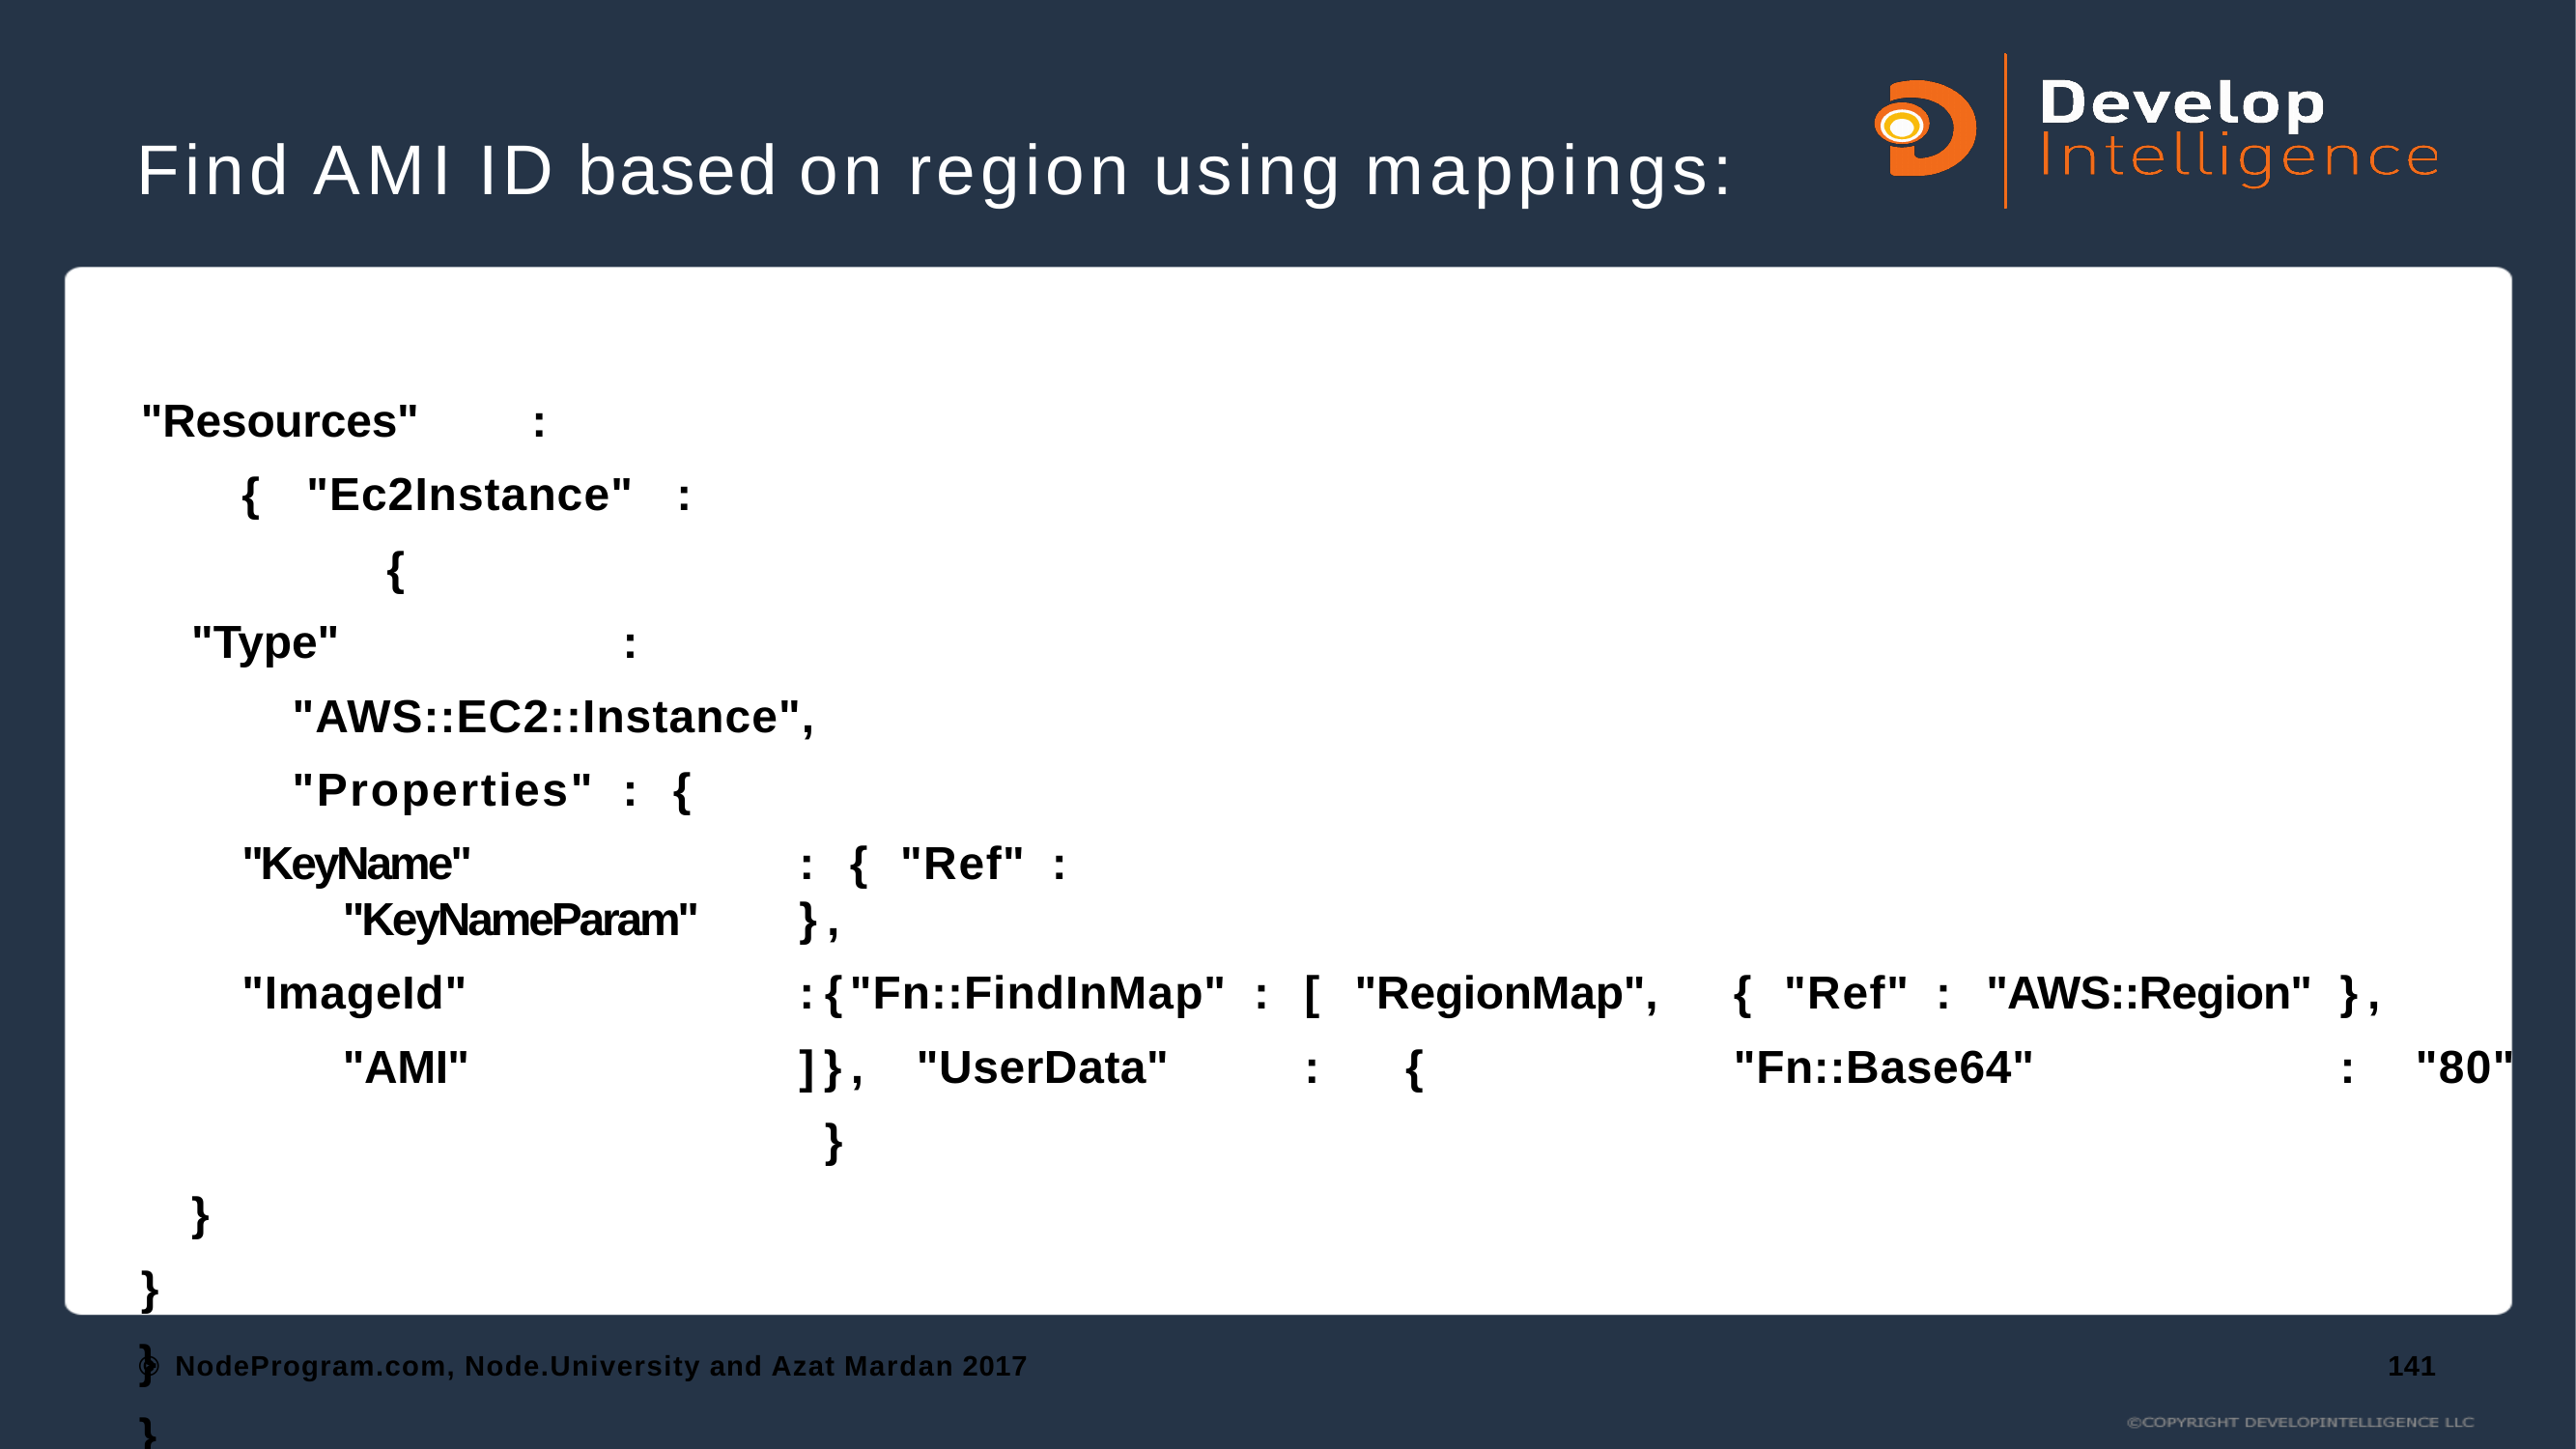

# Find AMI ID based on region using mappings:
"Resources"	:	{  "Ec2Instance"	:	{
"Type"	:	"AWS::EC2::Instance",  "Properties"	:	{
"KeyName"	:	{	"Ref"	:	"KeyNameParam"	},
"ImageId"	:	{	"Fn::FindInMap"	:	[	"RegionMap",	{	"Ref"	:	"AWS::Region"	},	"AMI"	]},  "UserData"		:		{		"Fn::Base64"	:	"80"		}
}
}
}
}
© NodeProgram.com, Node.University and Azat Mardan 2017
141